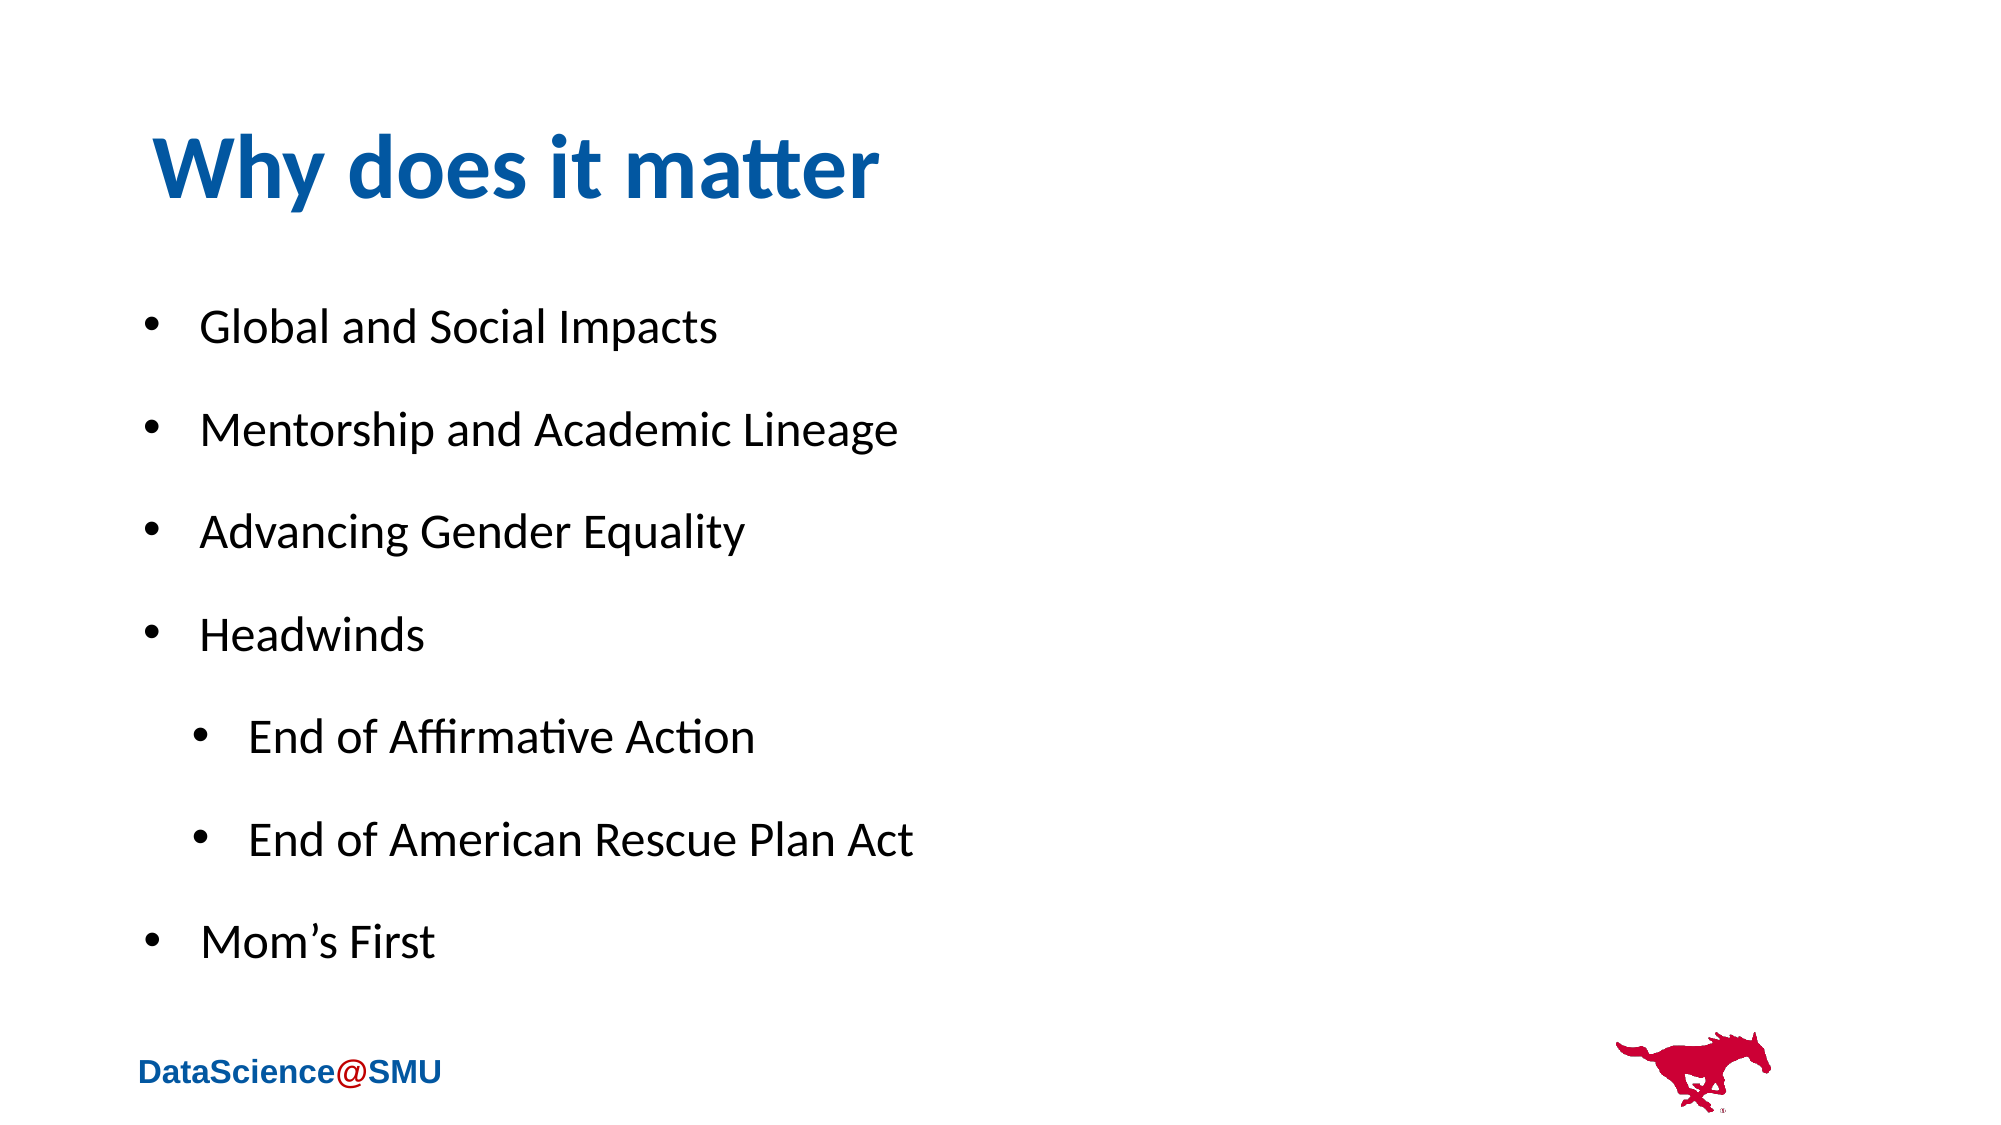

# Why does it matter
Global and Social Impacts
Mentorship and Academic Lineage
Advancing Gender Equality
Headwinds
End of Affirmative Action
End of American Rescue Plan Act
Mom’s First